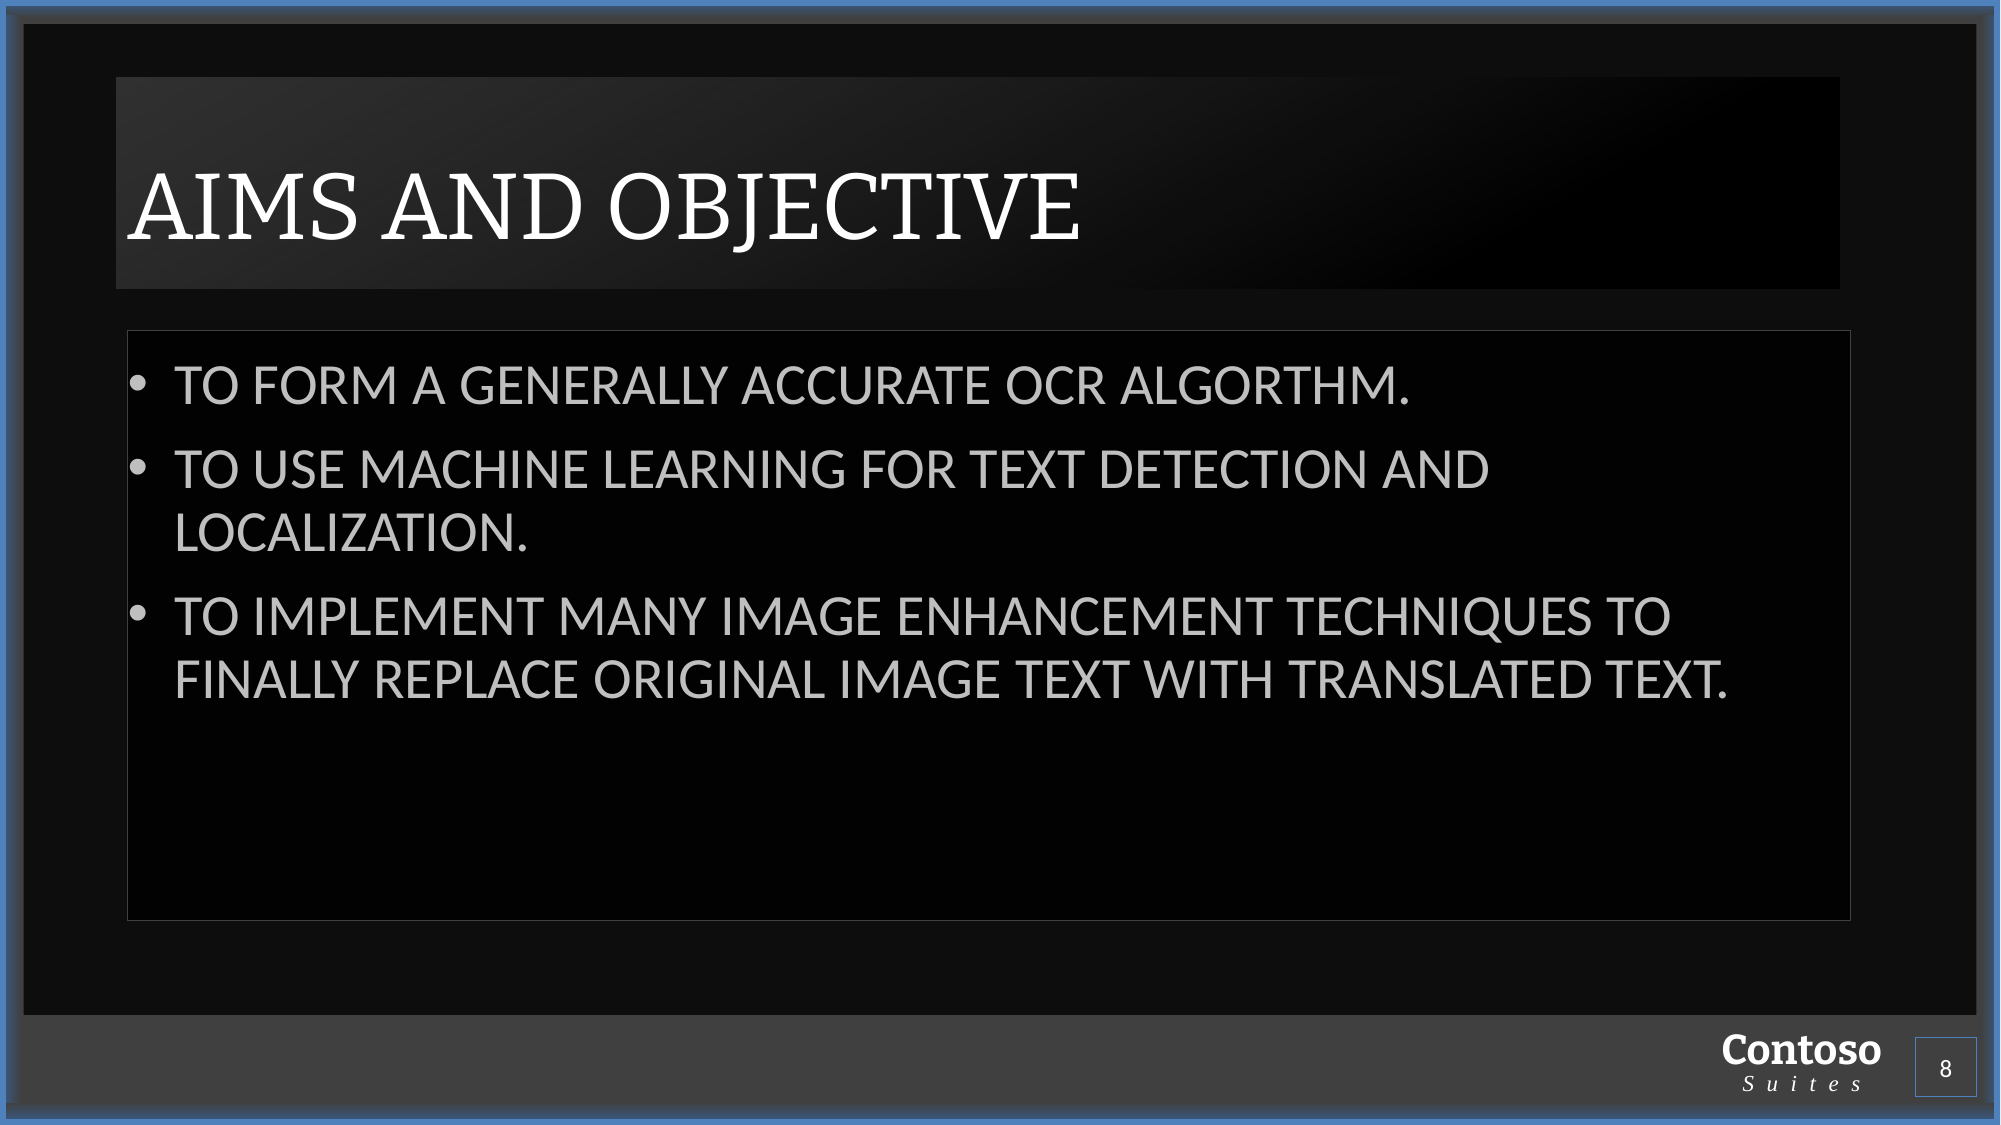

# AIMS AND OBJECTIVE
TO FORM A GENERALLY ACCURATE OCR ALGORTHM.
TO USE MACHINE LEARNING FOR TEXT DETECTION AND LOCALIZATION.
TO IMPLEMENT MANY IMAGE ENHANCEMENT TECHNIQUES TO FINALLY REPLACE ORIGINAL IMAGE TEXT WITH TRANSLATED TEXT.

8